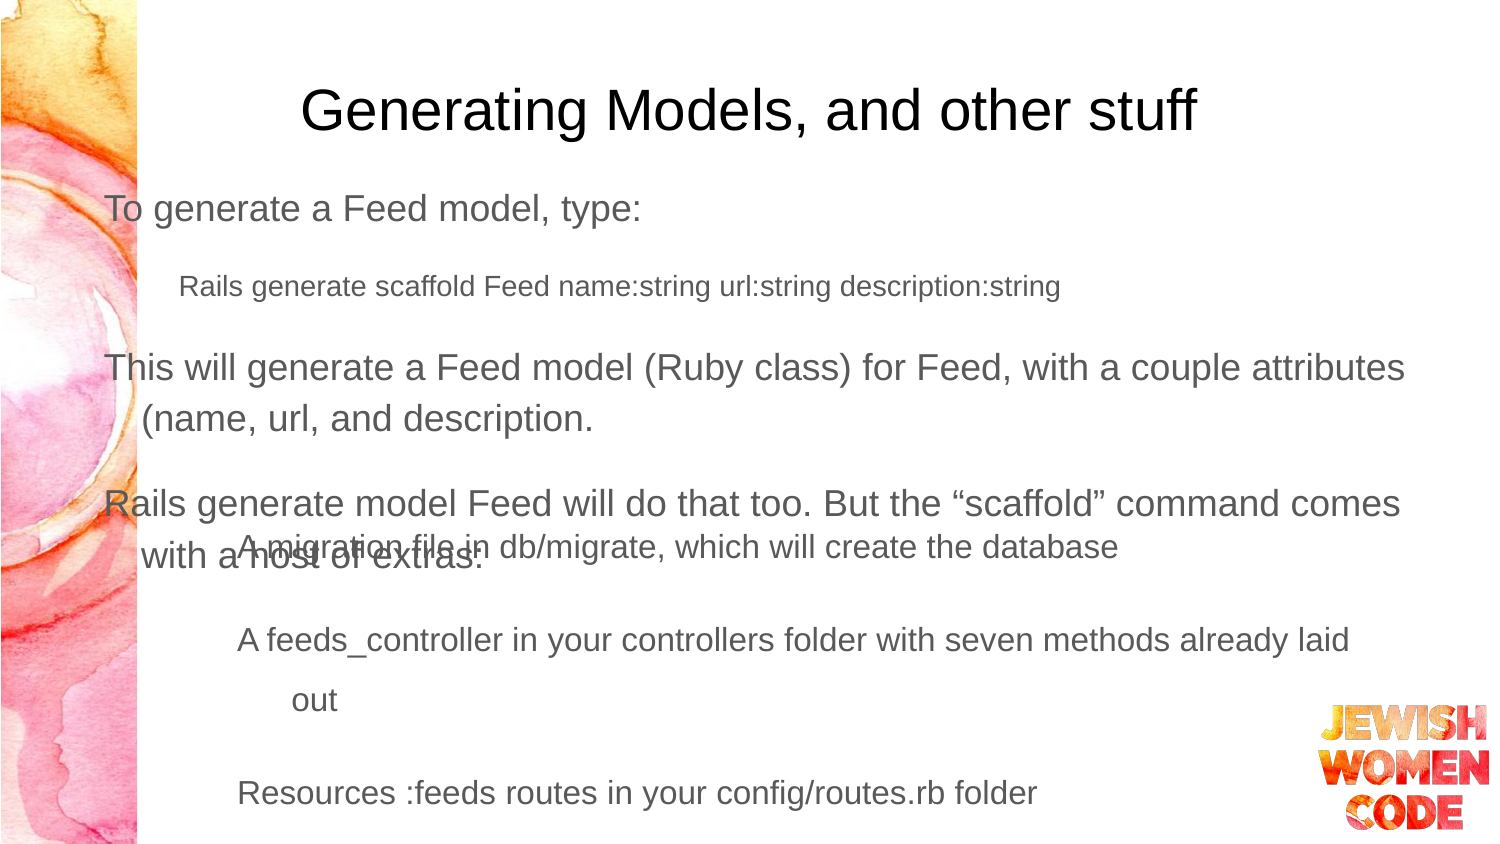

# Generating Models, and other stuff
To generate a Feed model, type:
Rails generate scaffold Feed name:string url:string description:string
This will generate a Feed model (Ruby class) for Feed, with a couple attributes (name, url, and description.
Rails generate model Feed will do that too. But the “scaffold” command comes with a host of extras:
A migration file in db/migrate, which will create the database
A feeds_controller in your controllers folder with seven methods already laid out
Resources :feeds routes in your config/routes.rb folder
7 view files that correspond to the 7 controller methods